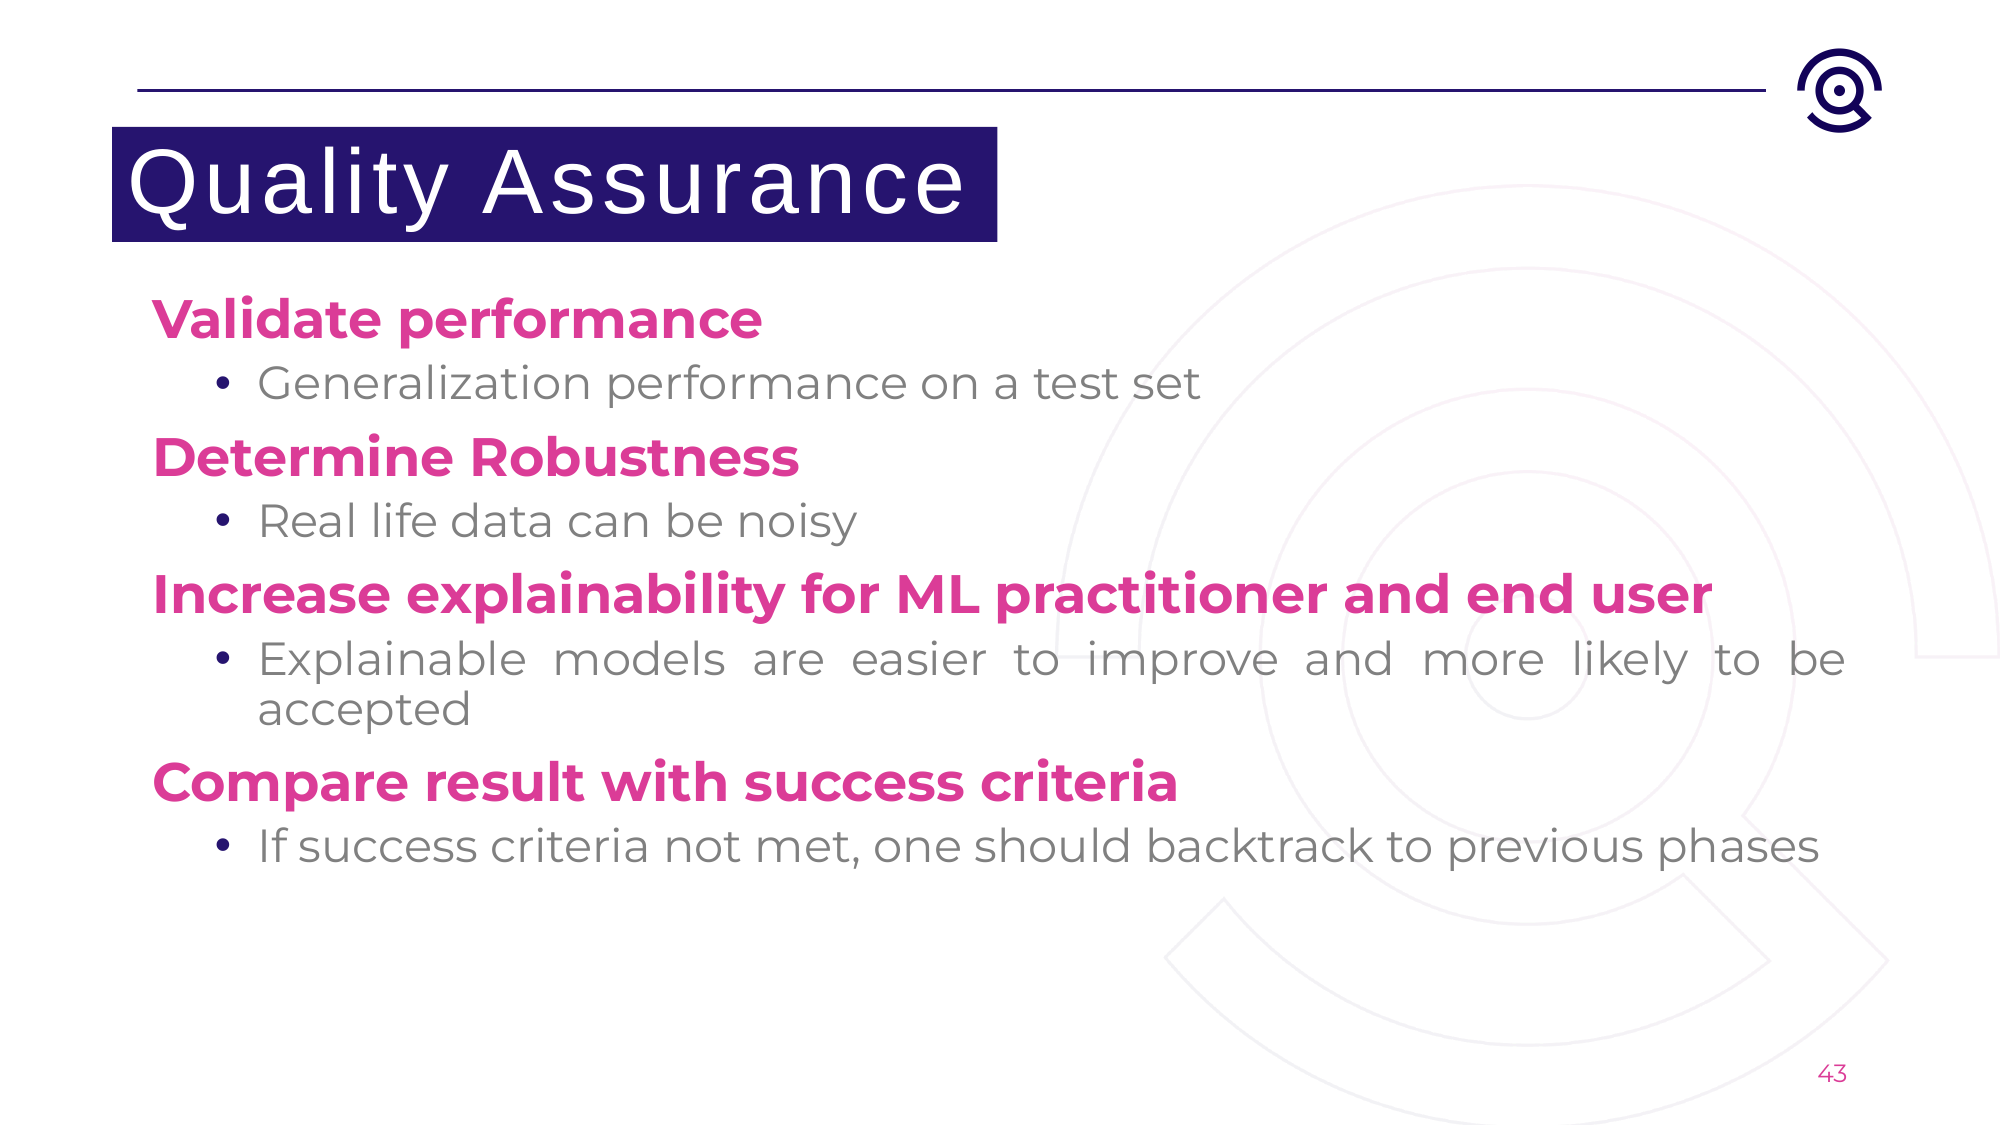

# Quality Assurance
Validate performance
Generalization performance on a test set
Determine Robustness
Real life data can be noisy
Increase explainability for ML practitioner and end user
Explainable models are easier to improve and more likely to be accepted
Compare result with success criteria
If success criteria not met, one should backtrack to previous phases

43